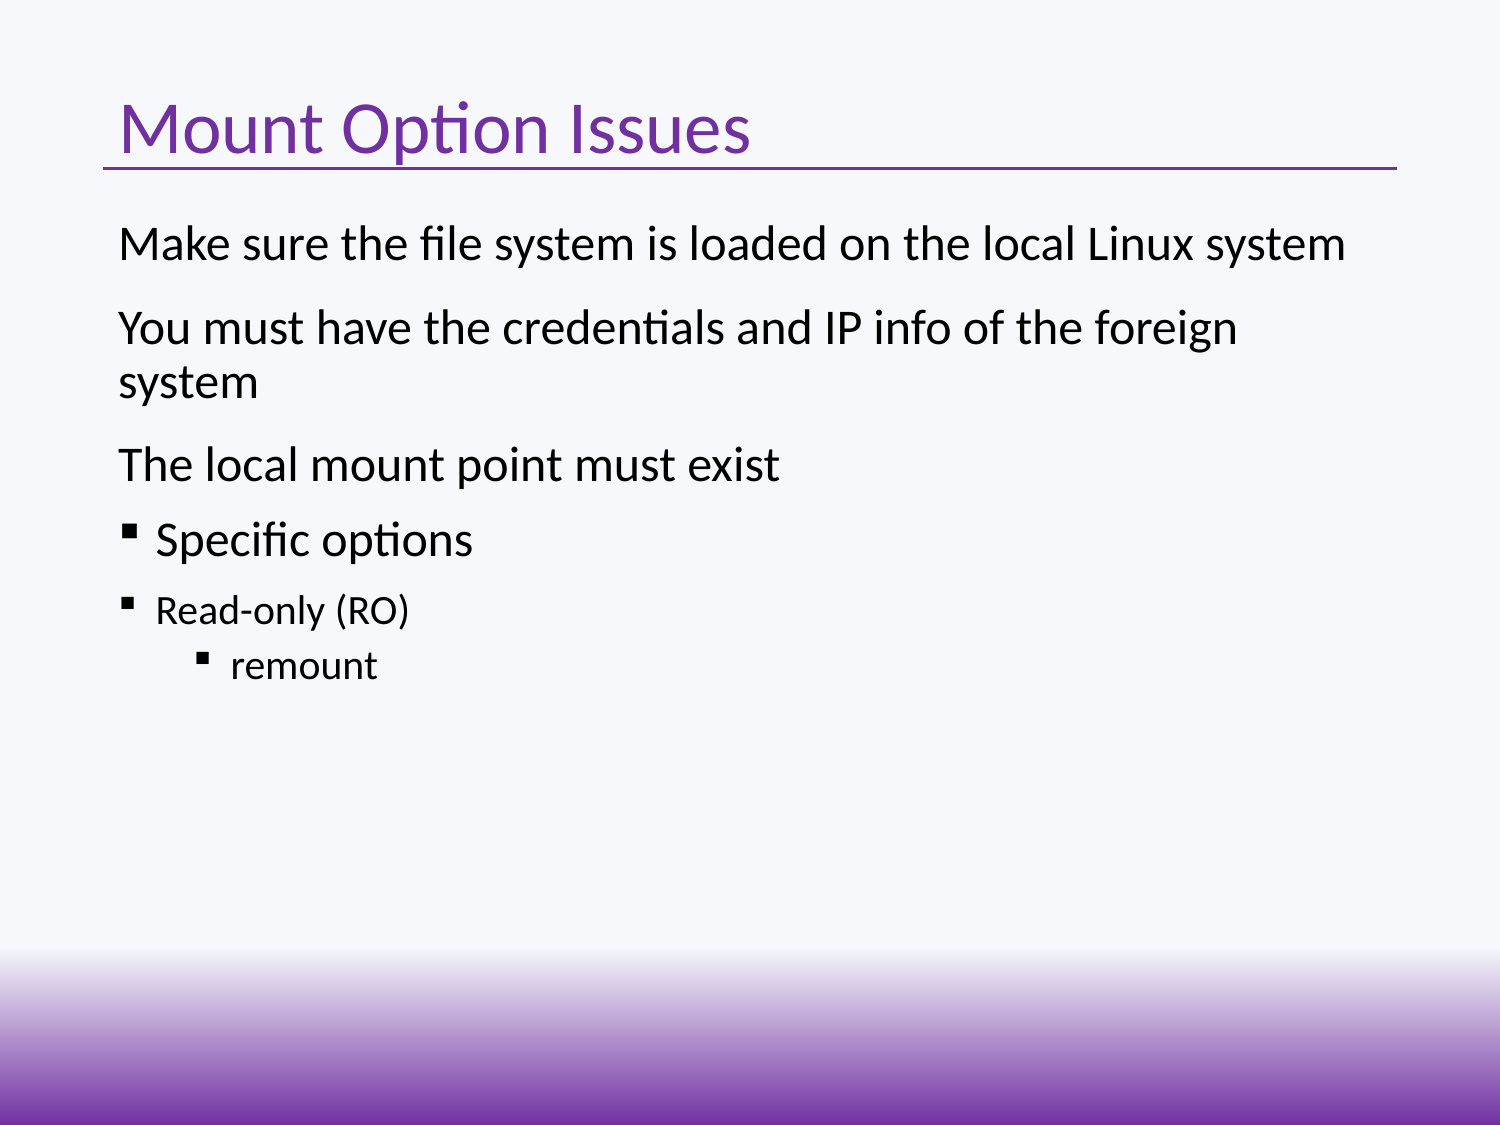

# Mount Option Issues
Make sure the file system is loaded on the local Linux system
You must have the credentials and IP info of the foreign system
The local mount point must exist
Specific options
Read-only (RO)
remount